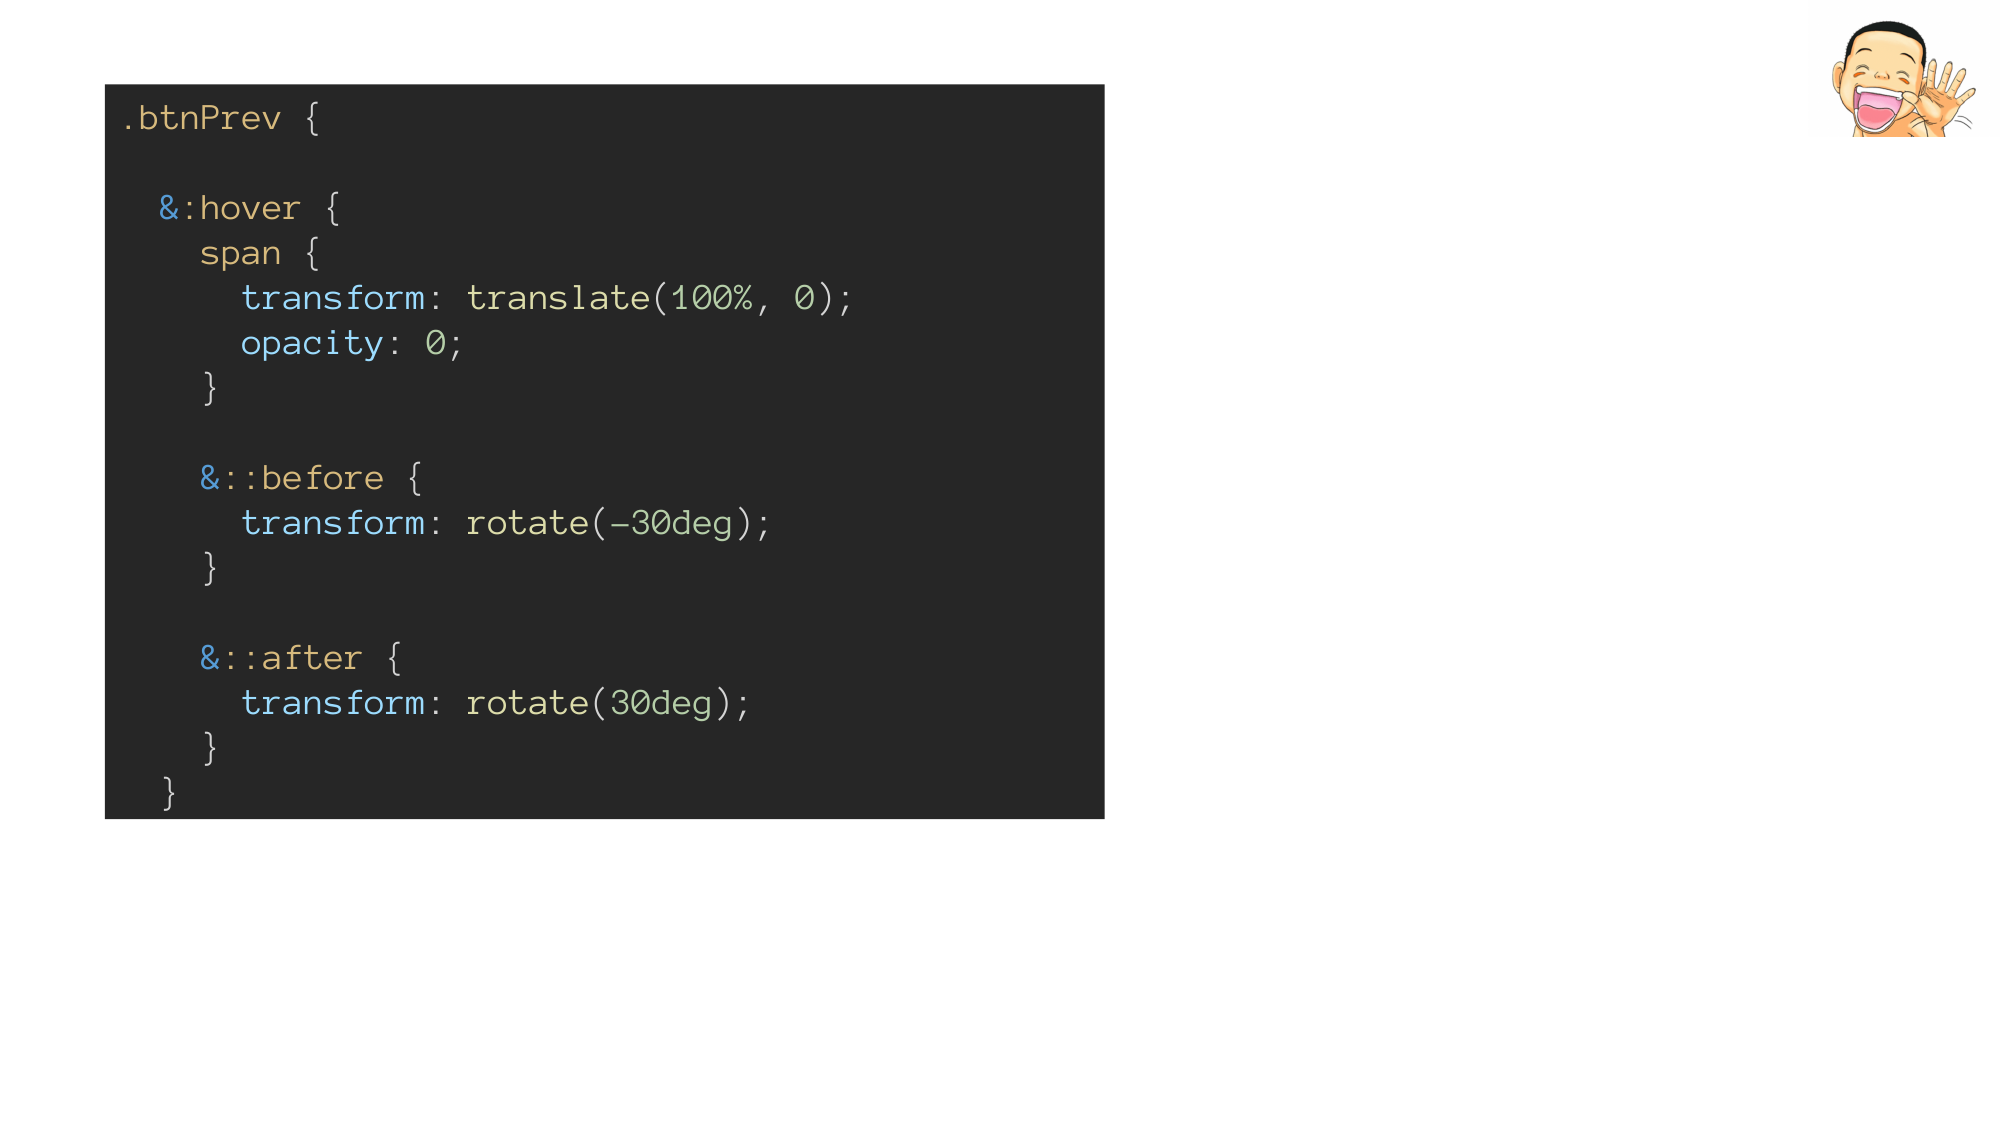

.btnPrev {

  &:hover {
    span {
      transform: translate(100%, 0);
      opacity: 0;
    }
    &::before {
      transform: rotate(-30deg);
    }
    &::after {
      transform: rotate(30deg);
    }
  }